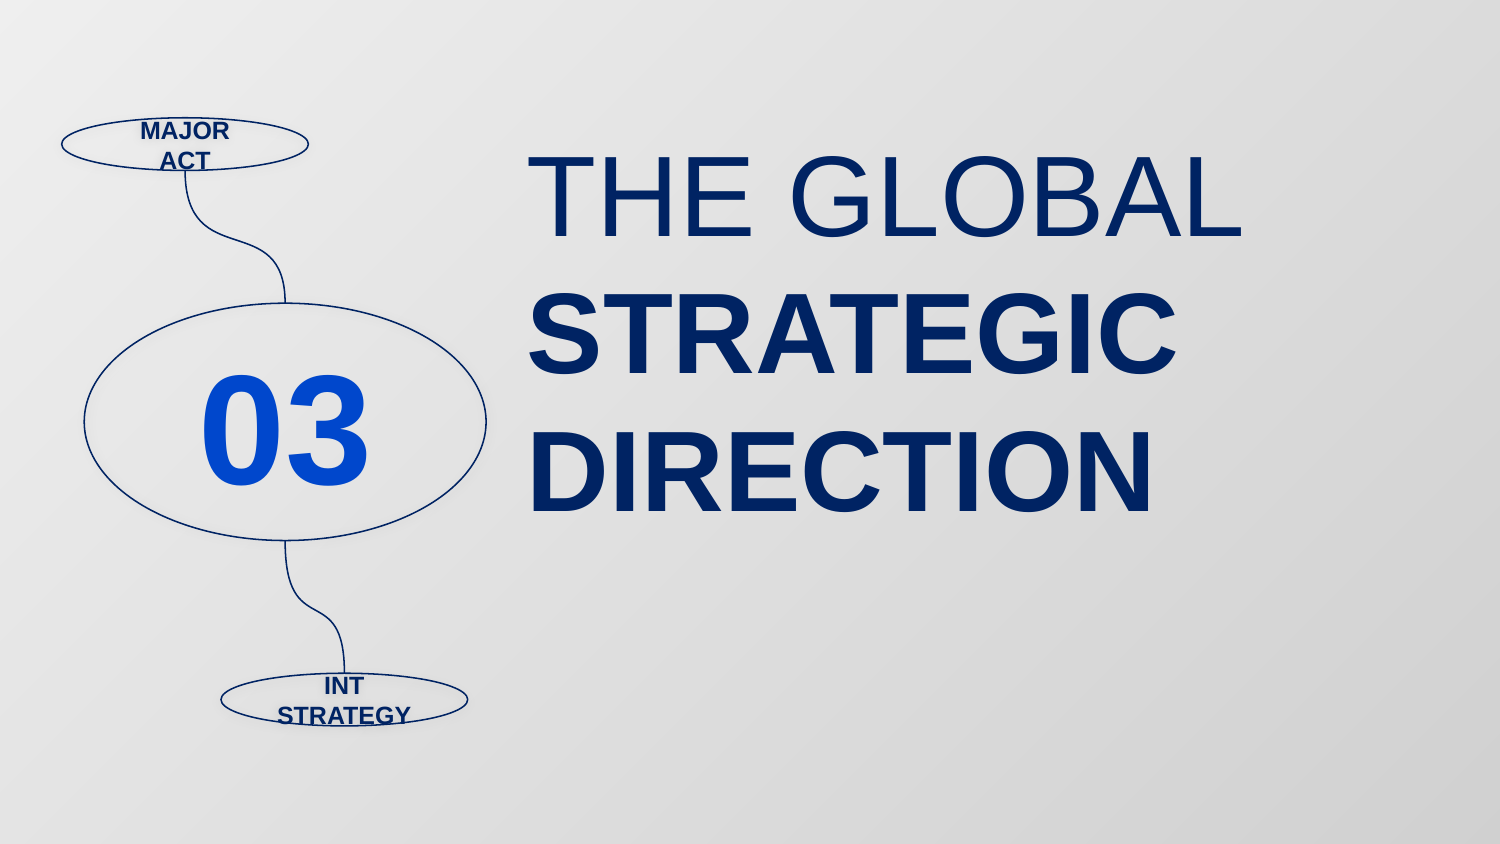

MAJOR ACT
THE GLOBAL
STRATEGIC DIRECTION

# 03
INT STRATEGY